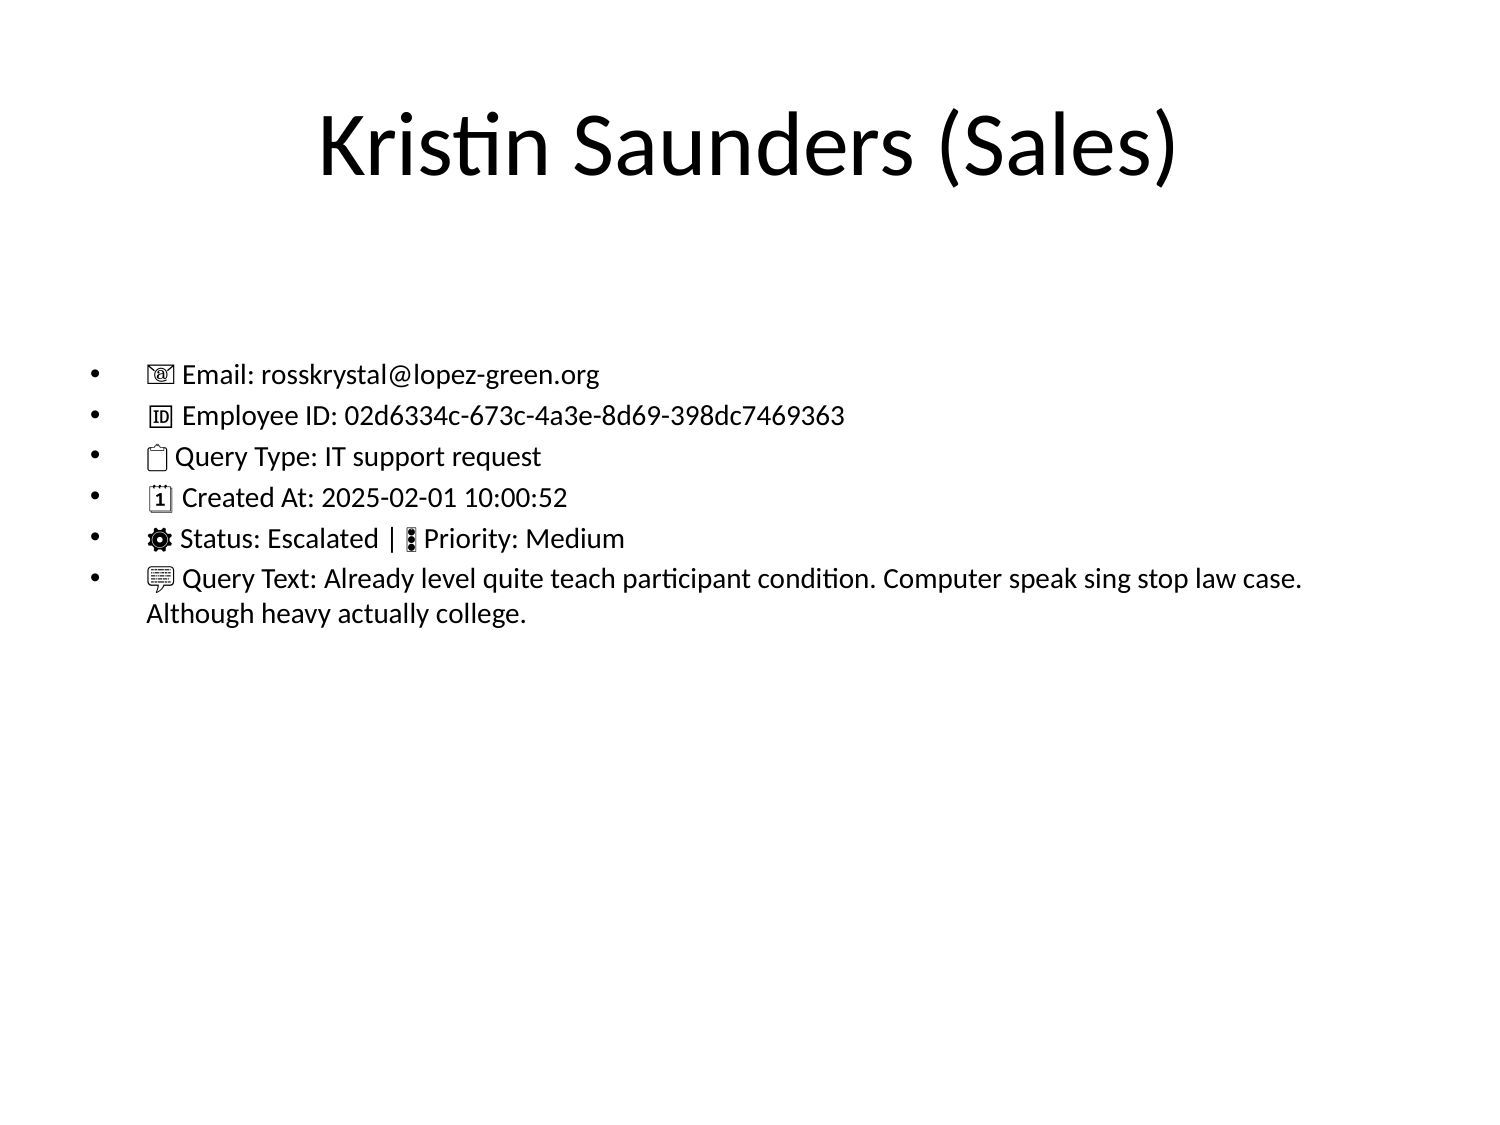

# Kristin Saunders (Sales)

📧 Email: rosskrystal@lopez-green.org
🆔 Employee ID: 02d6334c-673c-4a3e-8d69-398dc7469363
📋 Query Type: IT support request
🗓 Created At: 2025-02-01 10:00:52
⚙ Status: Escalated | 🚦 Priority: Medium
💬 Query Text: Already level quite teach participant condition. Computer speak sing stop law case. Although heavy actually college.